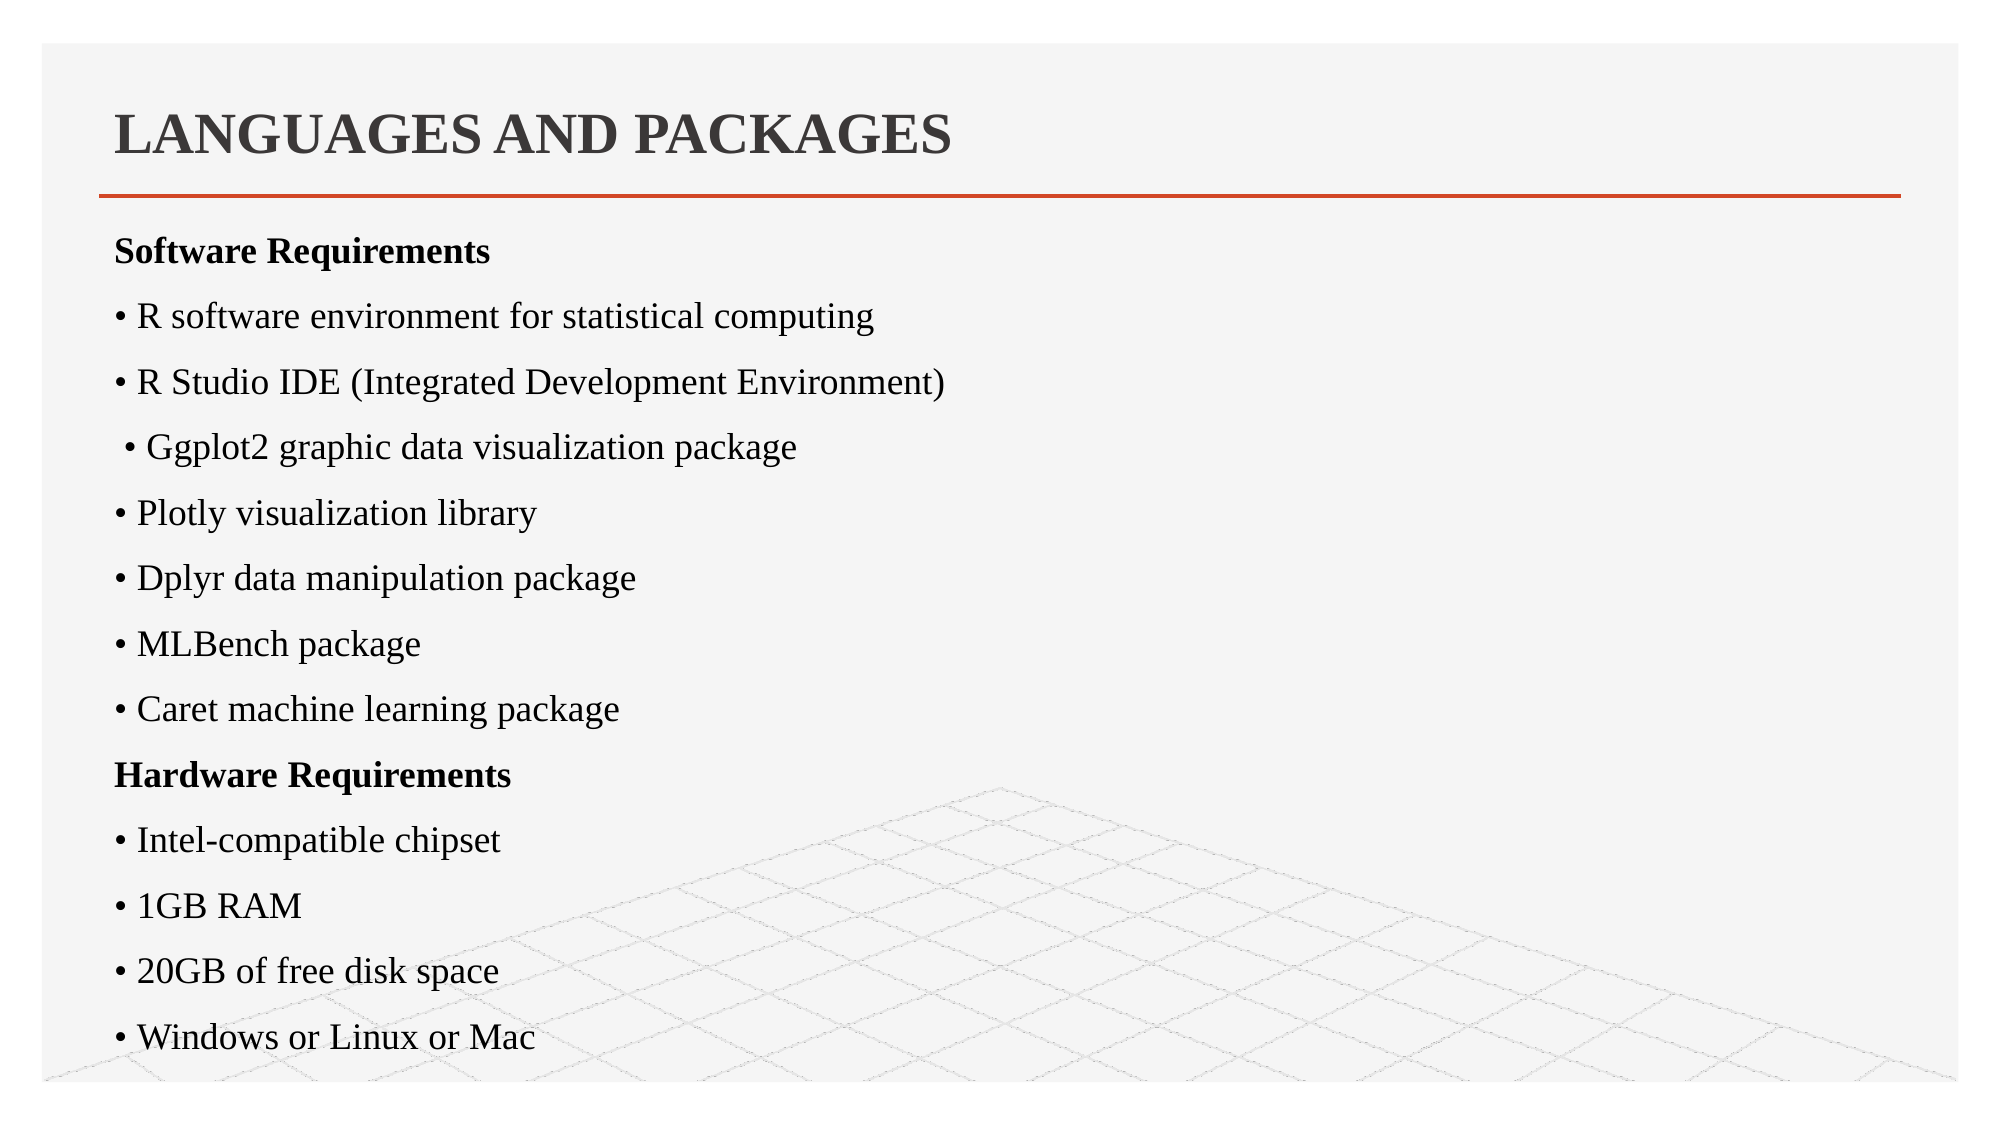

# LANGUAGES AND PACKAGES
Software Requirements
• R software environment for statistical computing
• R Studio IDE (Integrated Development Environment)
 • Ggplot2 graphic data visualization package
• Plotly visualization library
• Dplyr data manipulation package
• MLBench package
• Caret machine learning package
Hardware Requirements
• Intel-compatible chipset
• 1GB RAM
• 20GB of free disk space
• Windows or Linux or Mac